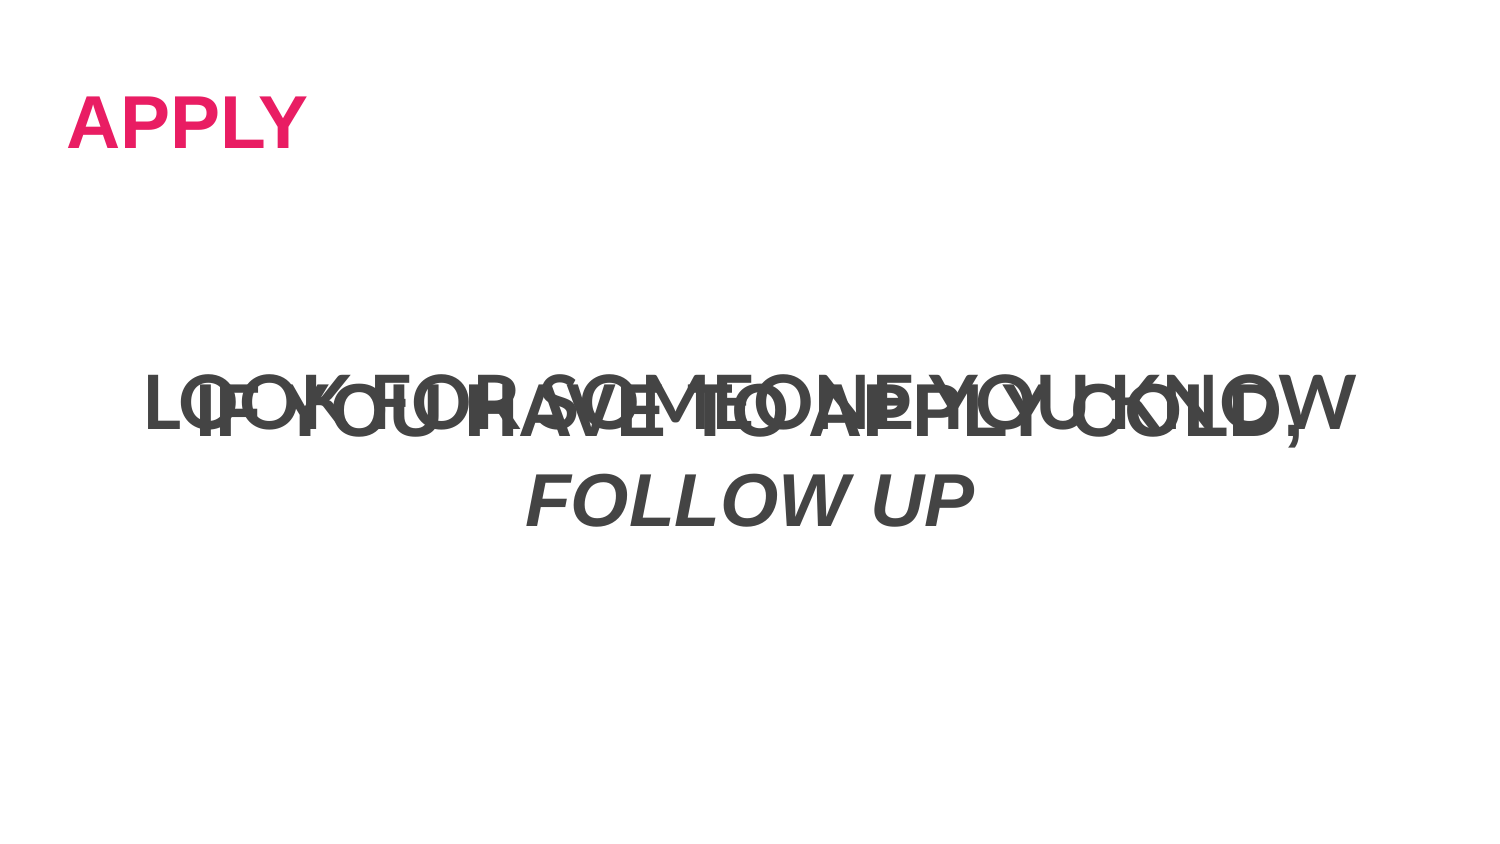

# APPLY
LOOK FOR SOMEONE YOU KNOW
IF YOU HAVE TO APPLY COLD, FOLLOW UP